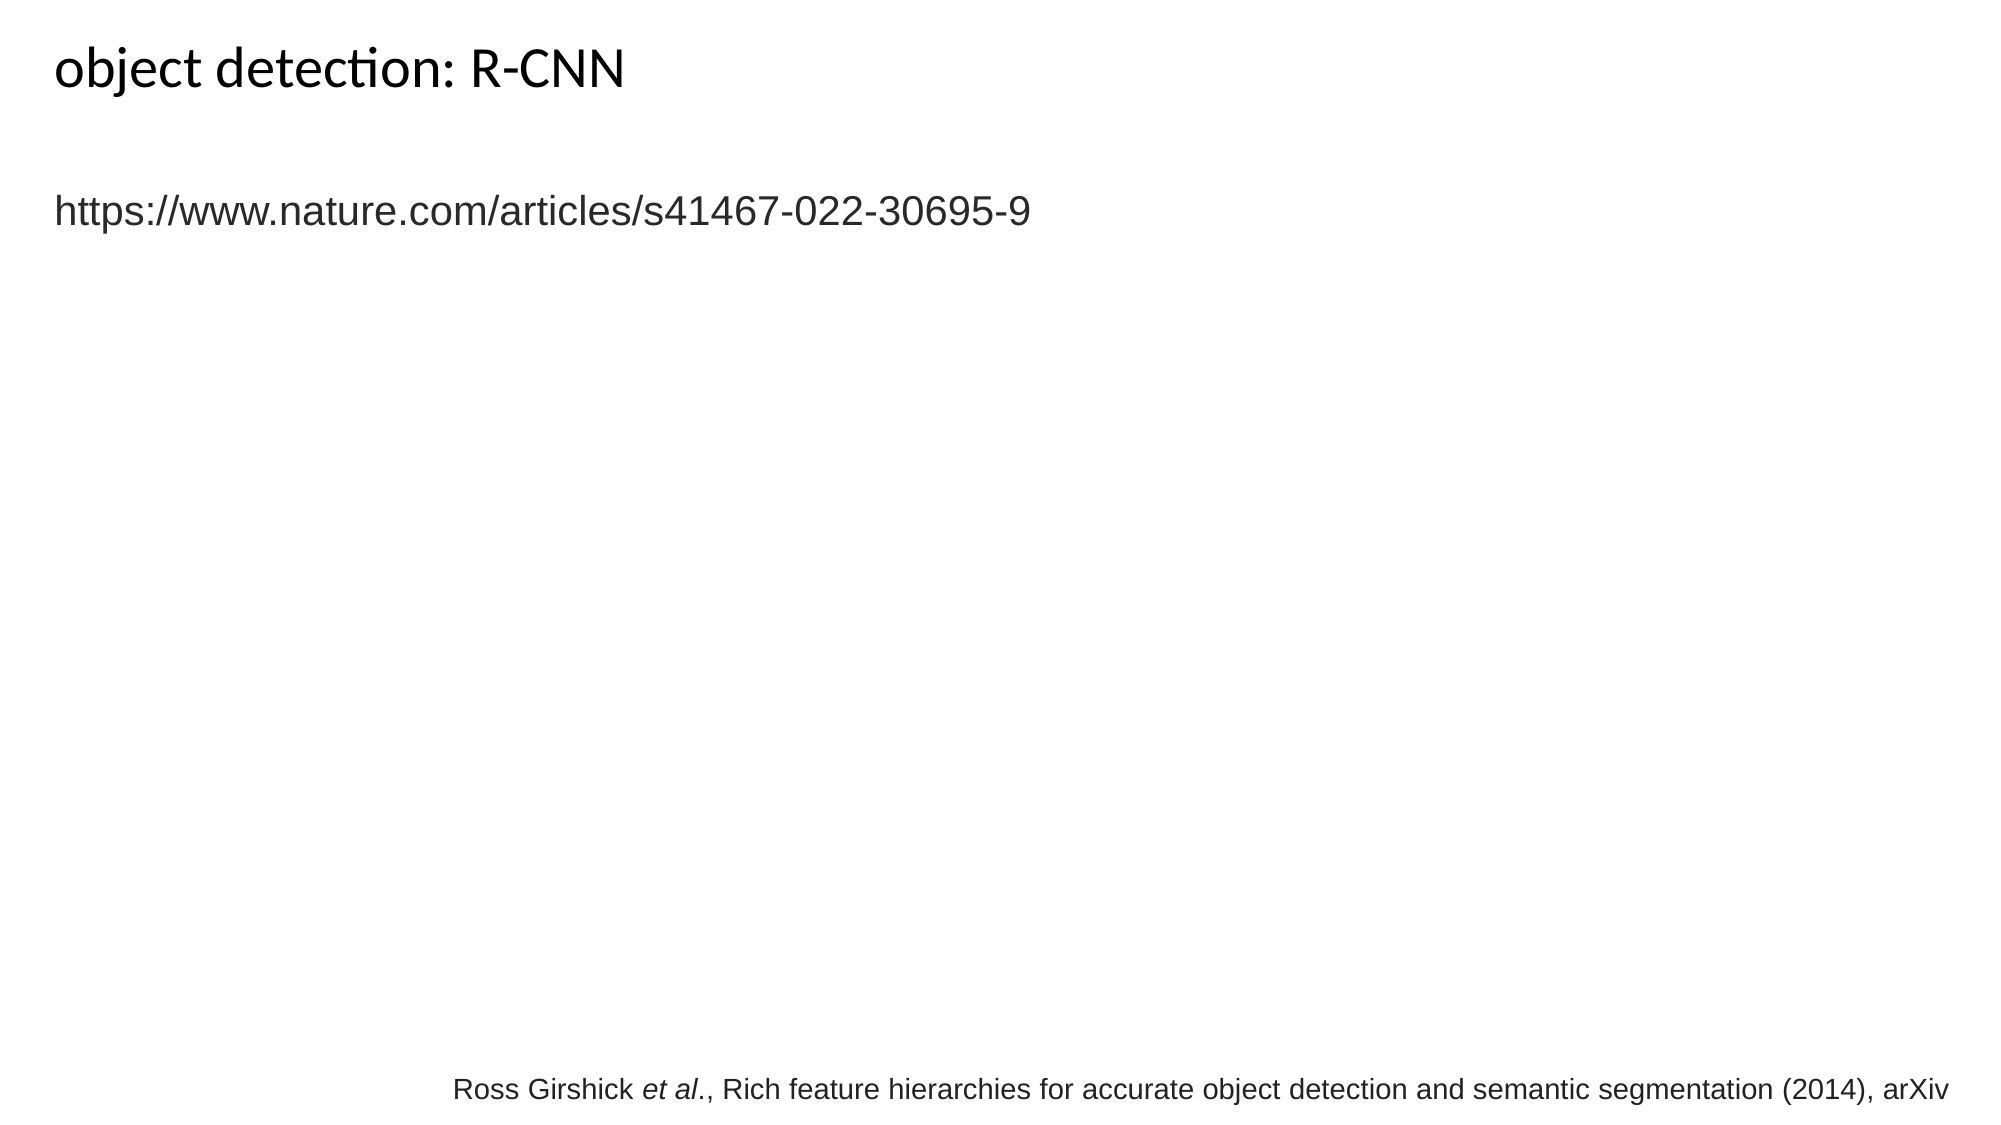

object detection: R-CNN
https://www.nature.com/articles/s41467-022-30695-9
Ross Girshick et al., Rich feature hierarchies for accurate object detection and semantic segmentation (2014), arXiv